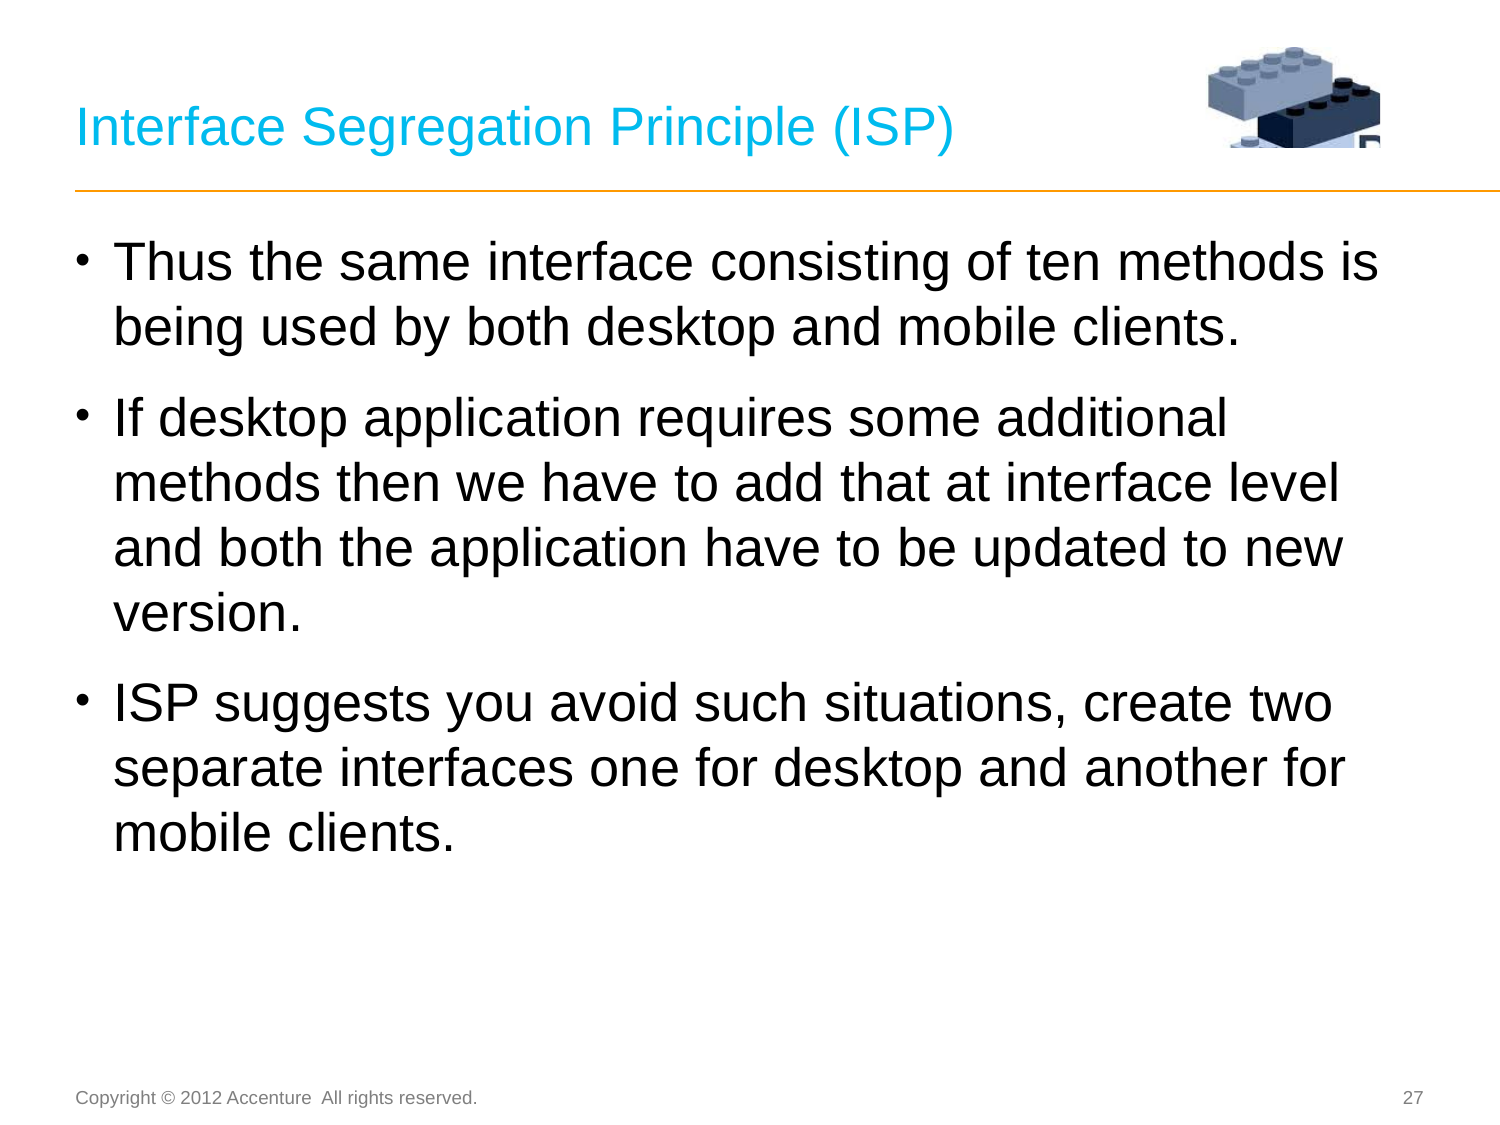

# Interface Segregation Principle (ISP)
Thus the same interface consisting of ten methods is being used by both desktop and mobile clients.
If desktop application requires some additional methods then we have to add that at interface level and both the application have to be updated to new version.
ISP suggests you avoid such situations, create two separate interfaces one for desktop and another for mobile clients.